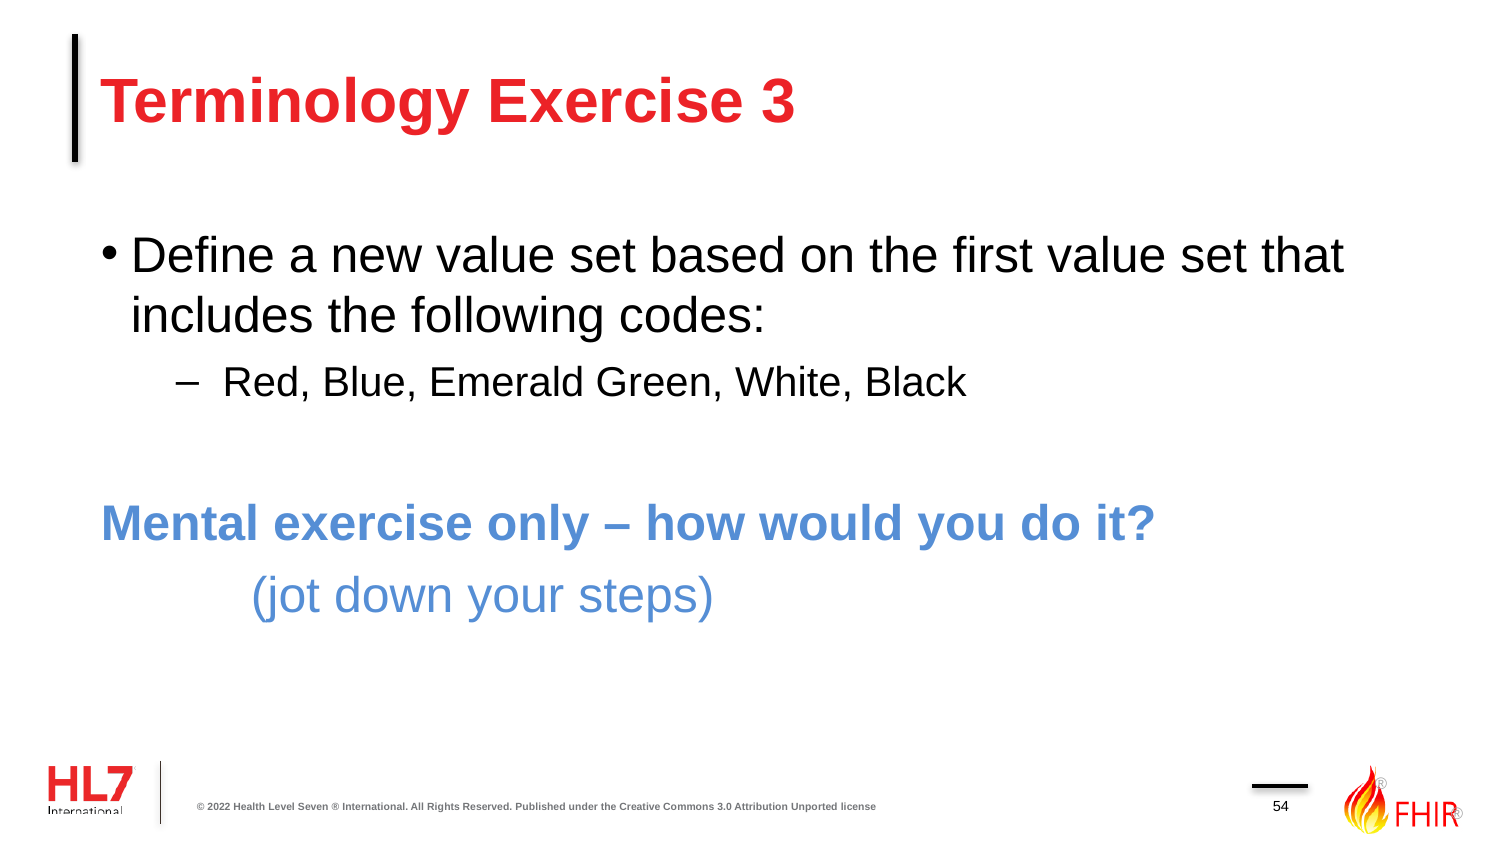

# Terminology Exercise 3
Define a new value set based on the first value set that includes the following codes:
Red, Blue, Emerald Green, White, Black

Mental exercise only – how would you do it?
	(jot down your steps)

54
© 2022 Health Level Seven ® International. All Rights Reserved. Published under the Creative Commons 3.0 Attribution Unported license